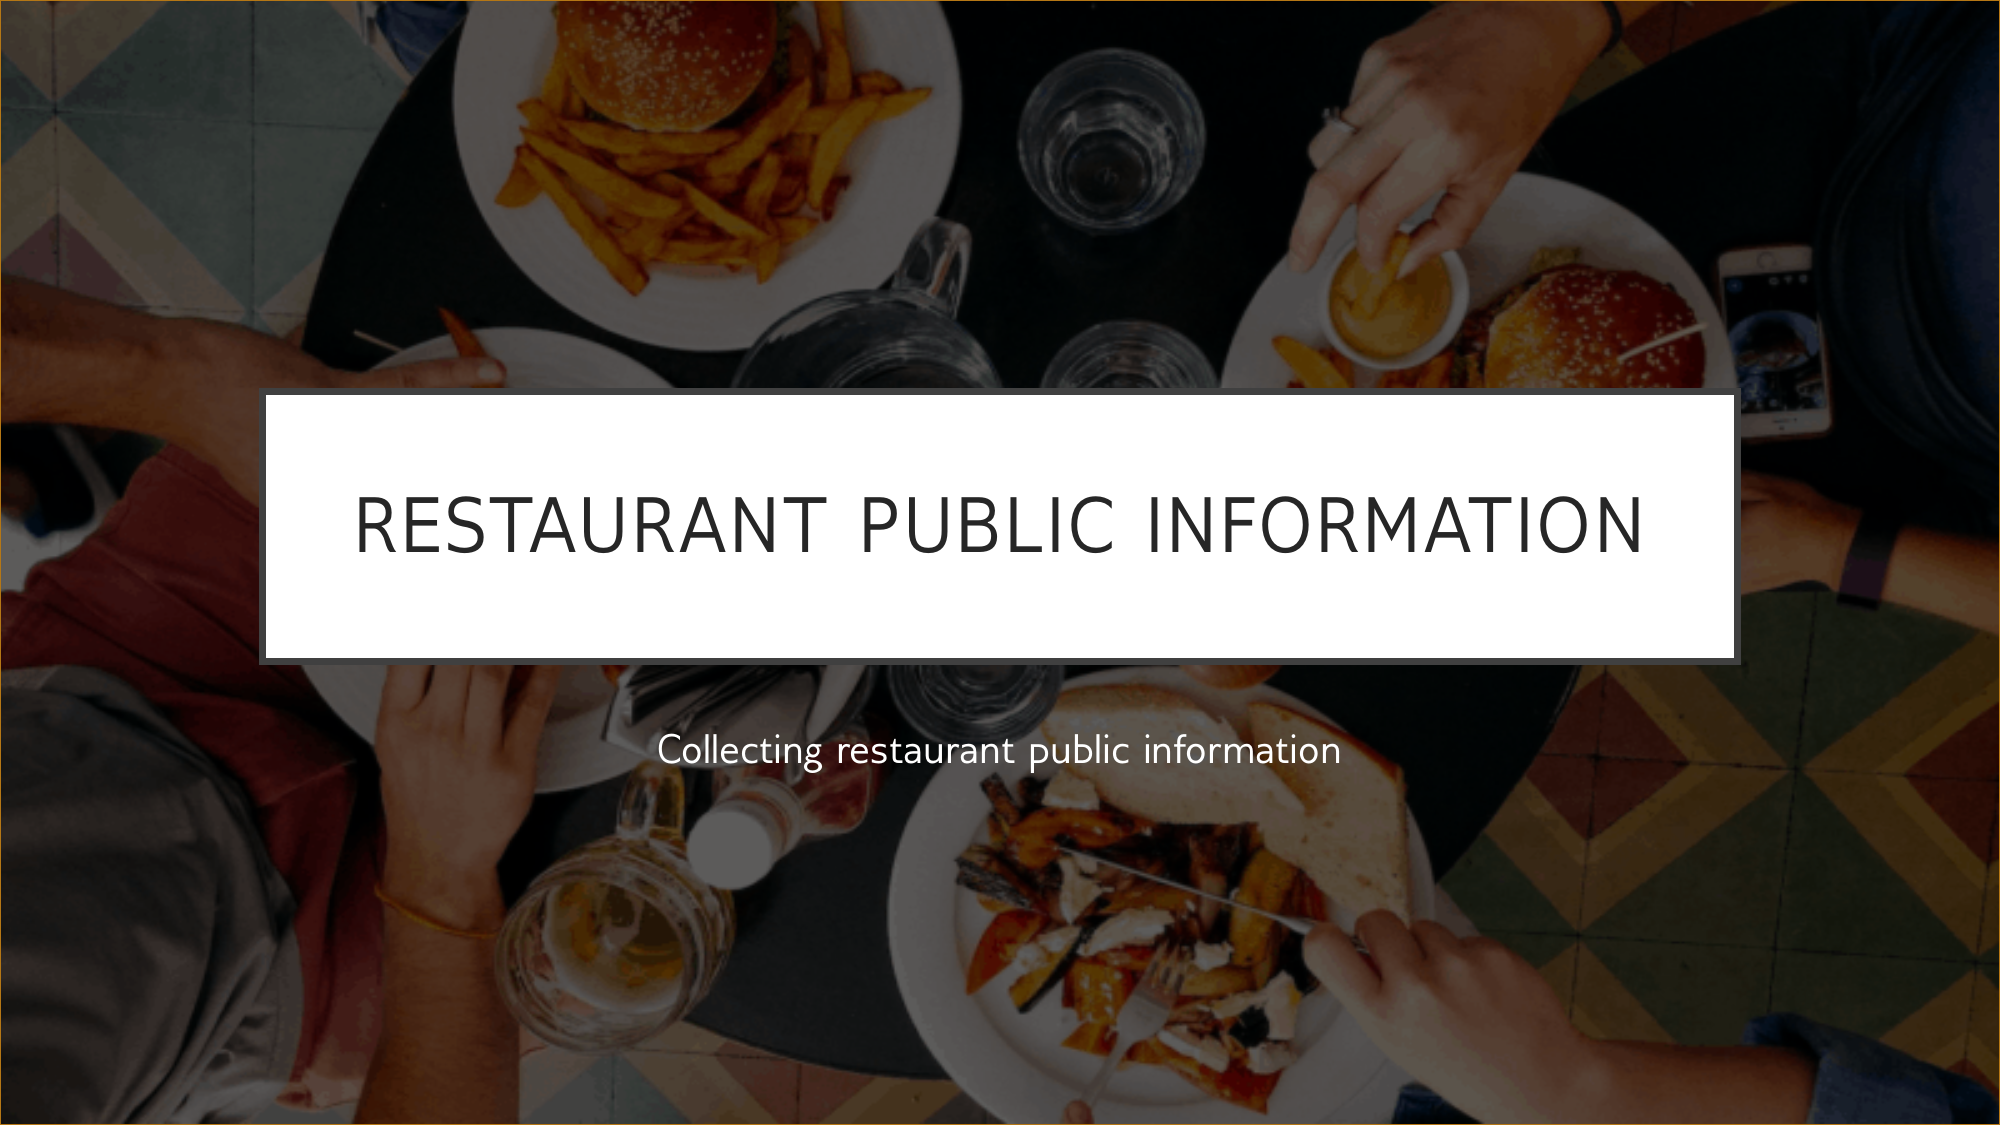

# RESTAURANT PUBLIC INFORMATION
Collecting restaurant public information